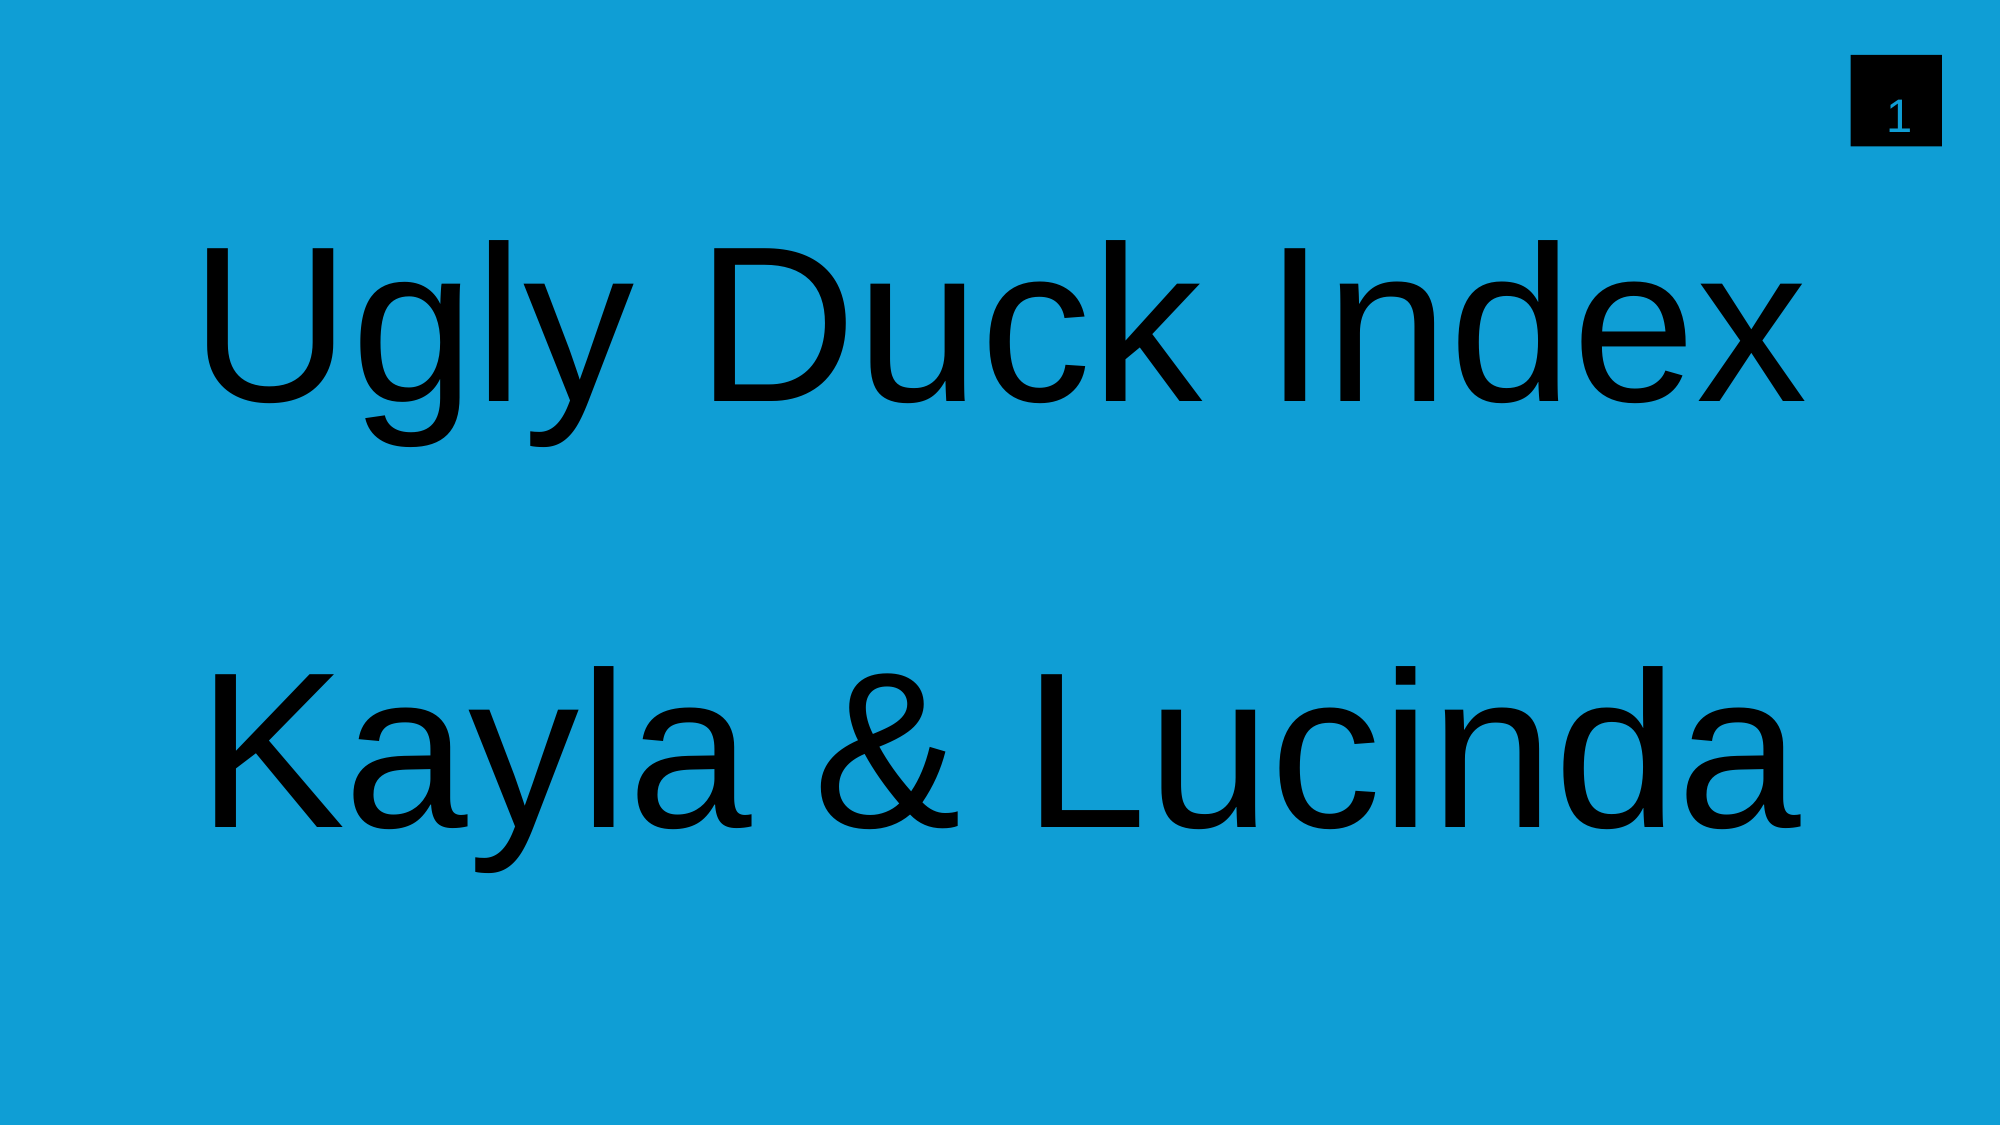

1

# Ugly Duck Index

Kayla & Lucinda